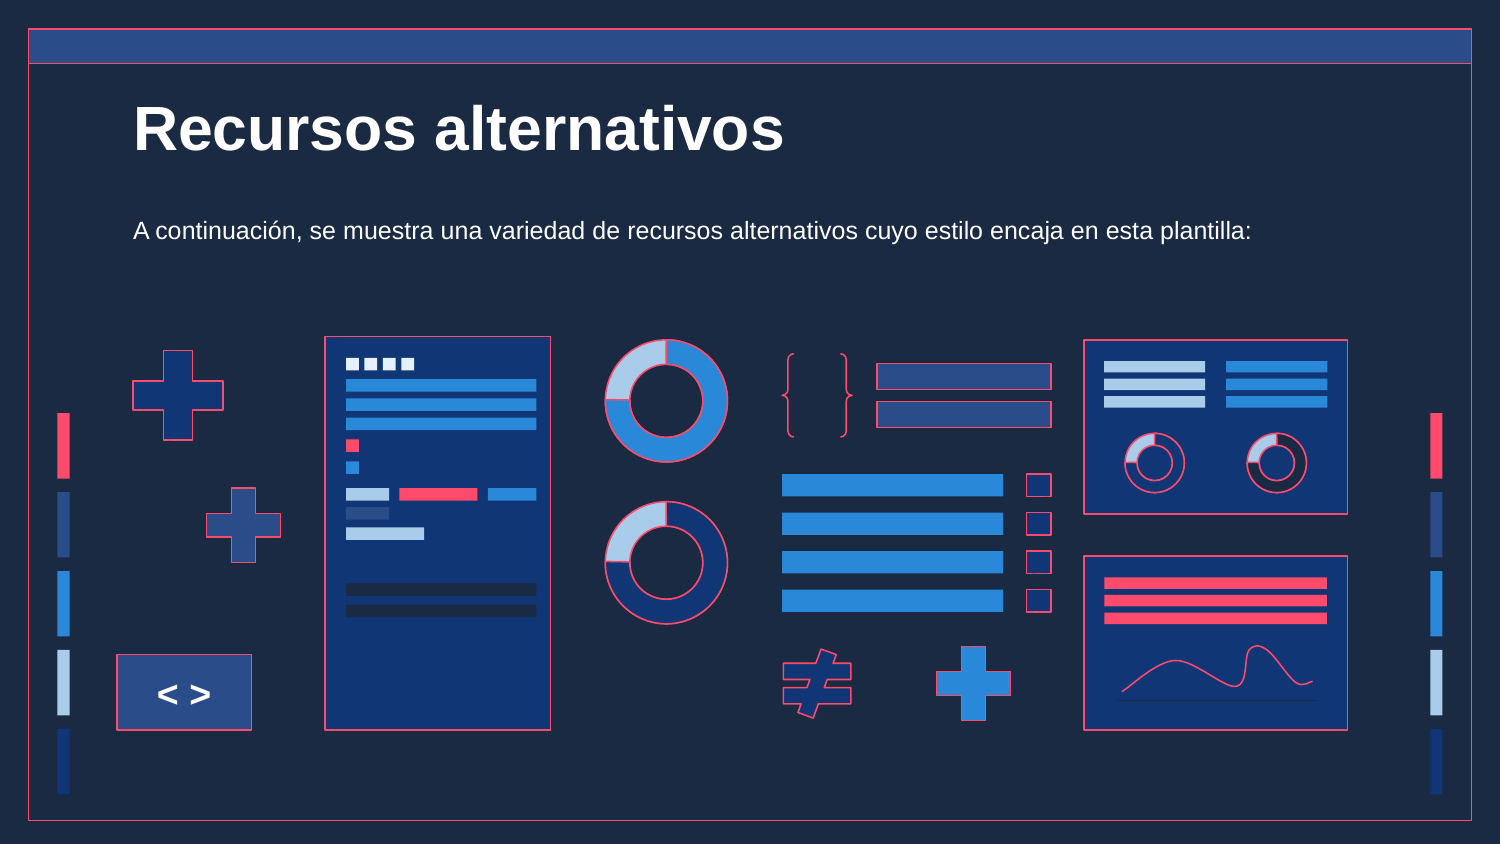

# Recursos alternativos
A continuación, se muestra una variedad de recursos alternativos cuyo estilo encaja en esta plantilla:

< >